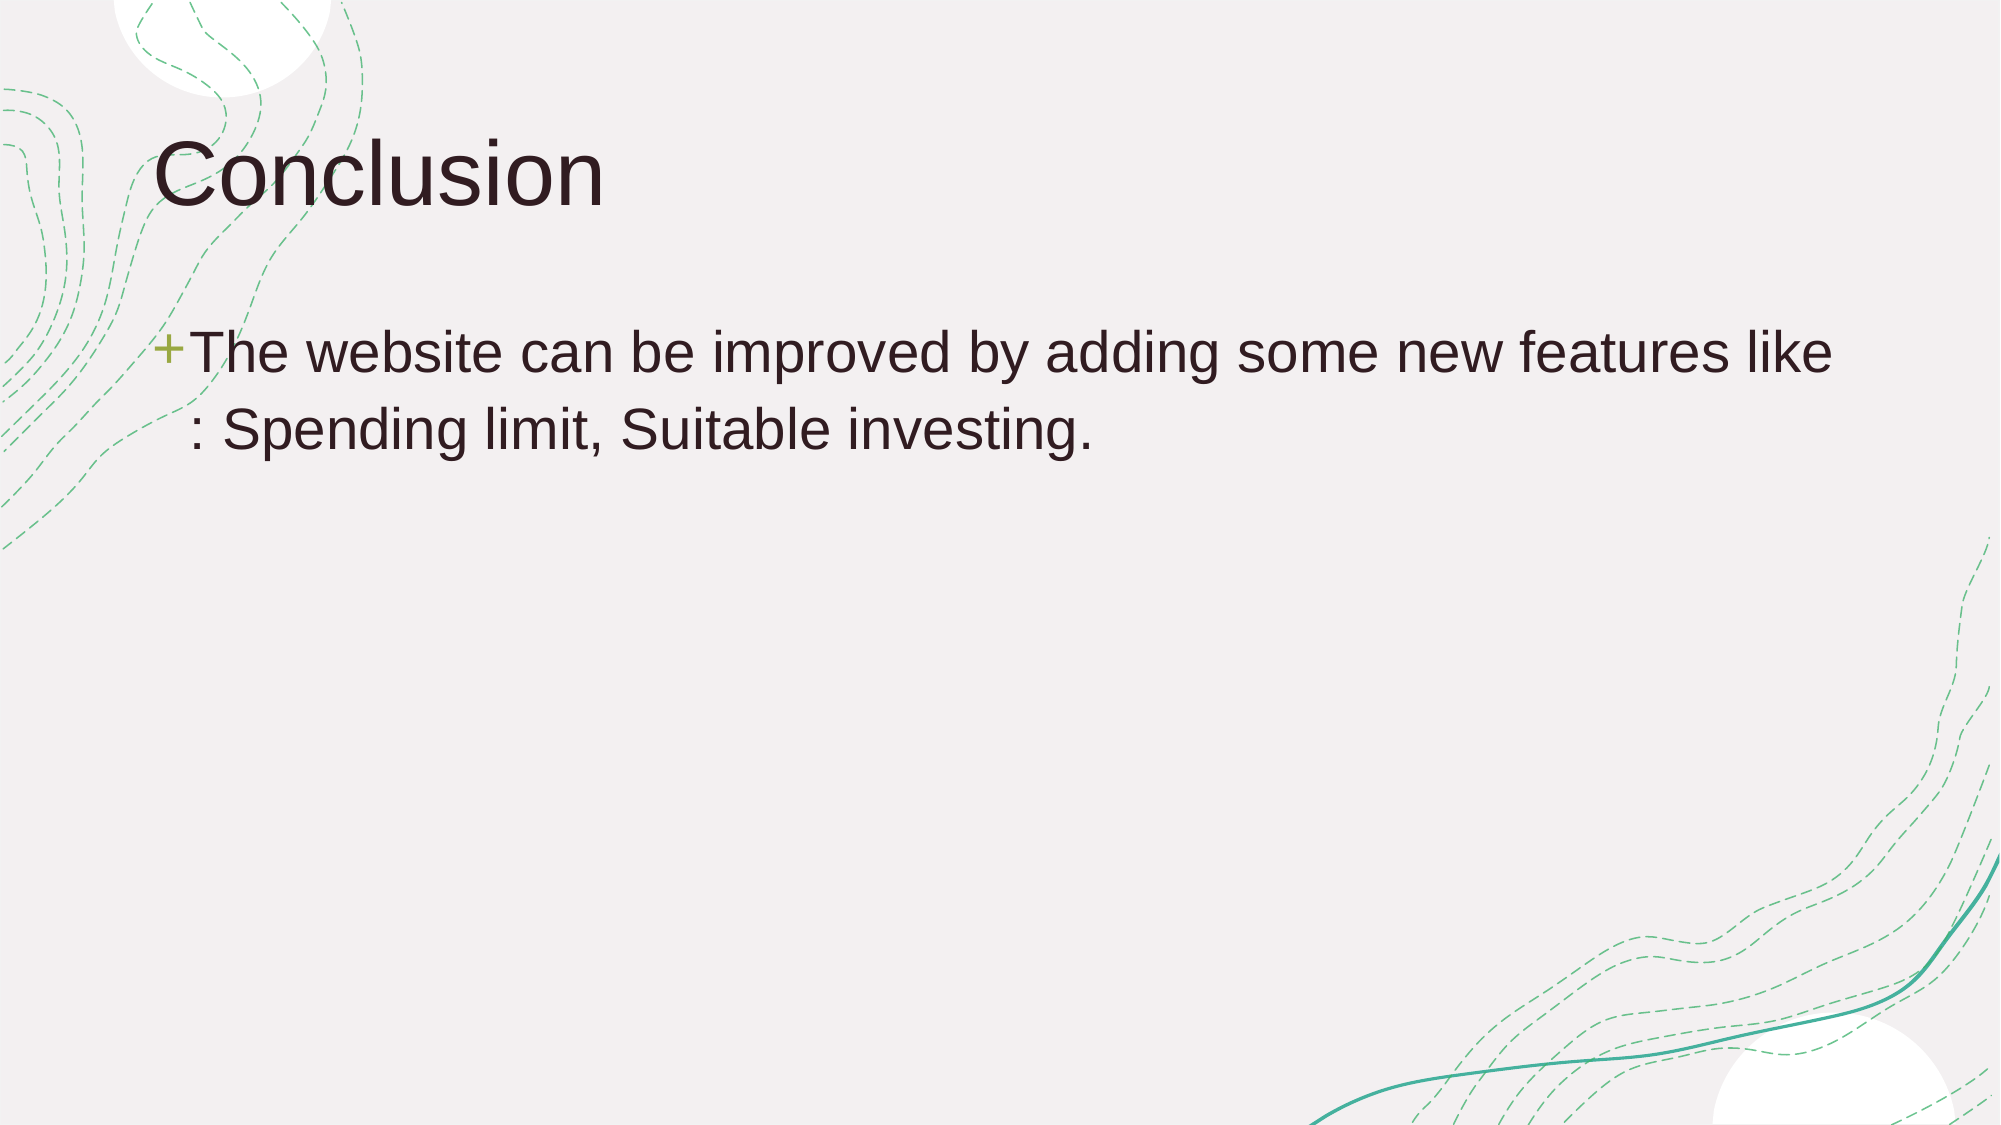

# Conclusion
The website can be improved by adding some new features like : Spending limit, Suitable investing.